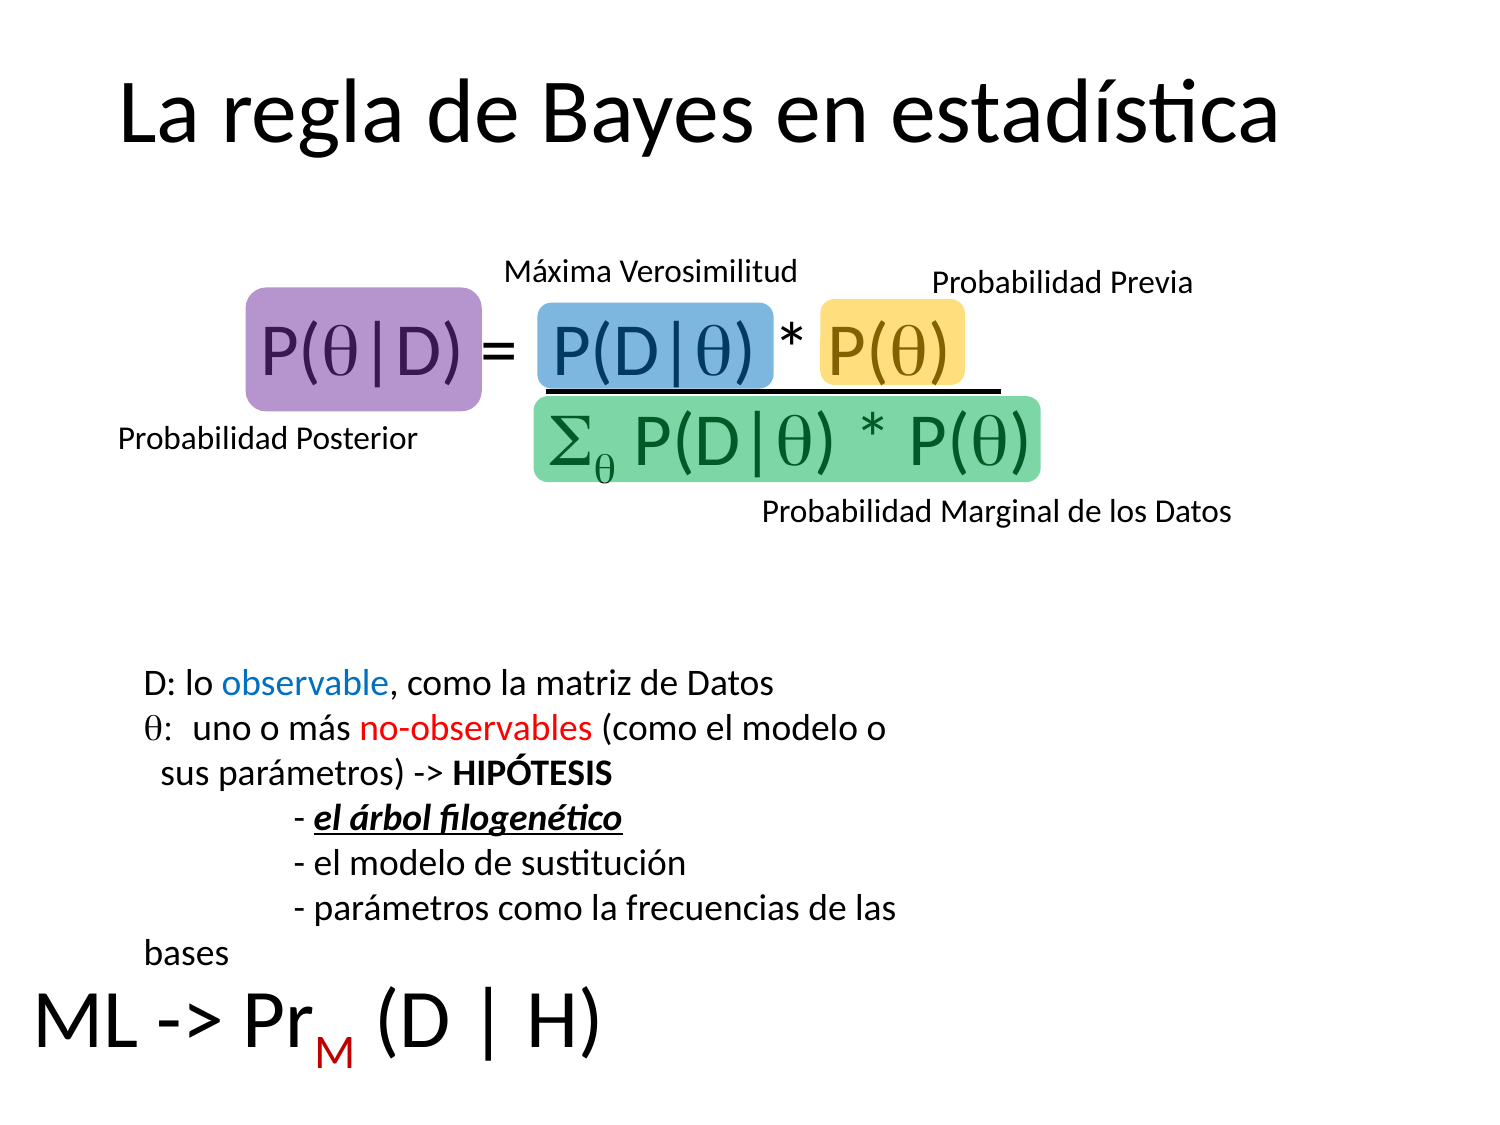

# La regla de Bayes en estadística
Máxima Verosimilitud
Probabilidad Previa

P(θ|D) =  P(D|θ) * P(θ)
                 Σθ P(D|θ) * P(θ)

Probabilidad Posterior
Probabilidad Marginal de los Datos
D: lo observable, como la matriz de Datos
θ: uno o más no-observables (como el modelo o       sus parámetros) -> HIPÓTESIS
	- el árbol filogenético
	- el modelo de sustitución
	- parámetros como la frecuencias de las bases

ML -> PrM (D | H)